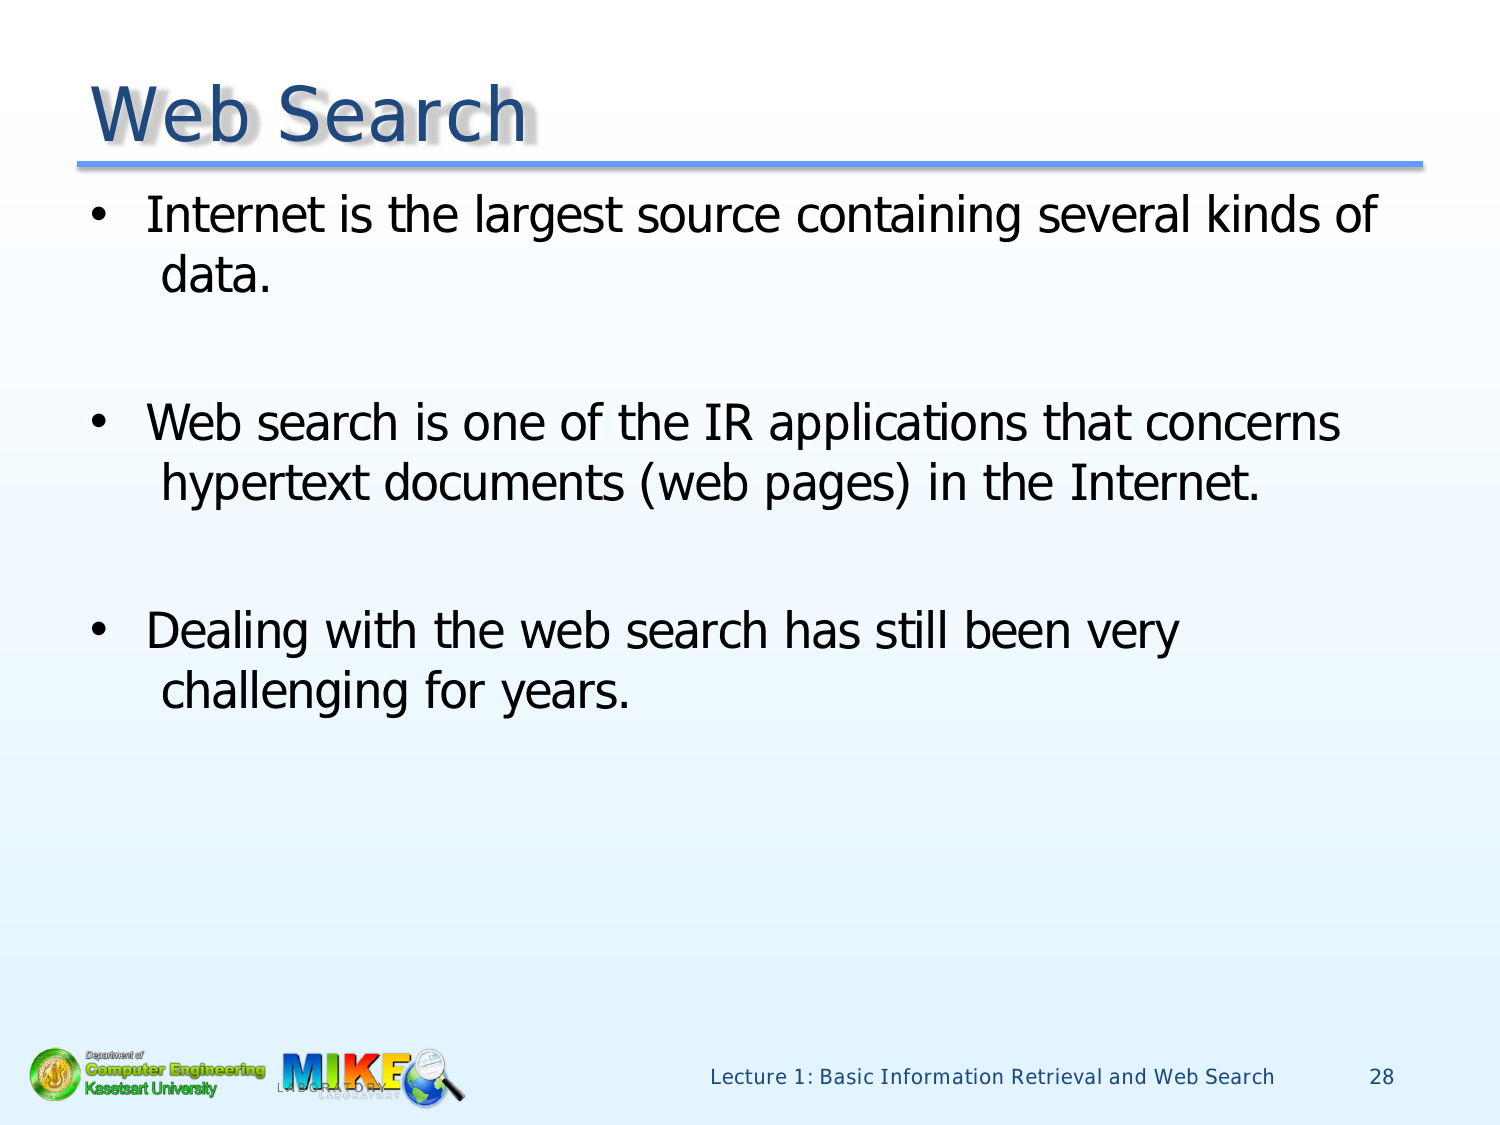

# Web Search
Internet is the largest source containing several kinds of  data.

Web search is one of the IR applications that concerns  hypertext documents (web pages) in the Internet.

Dealing with the web search has still been very  challenging for years.
Lecture 1: Basic Information Retrieval and Web Search
28